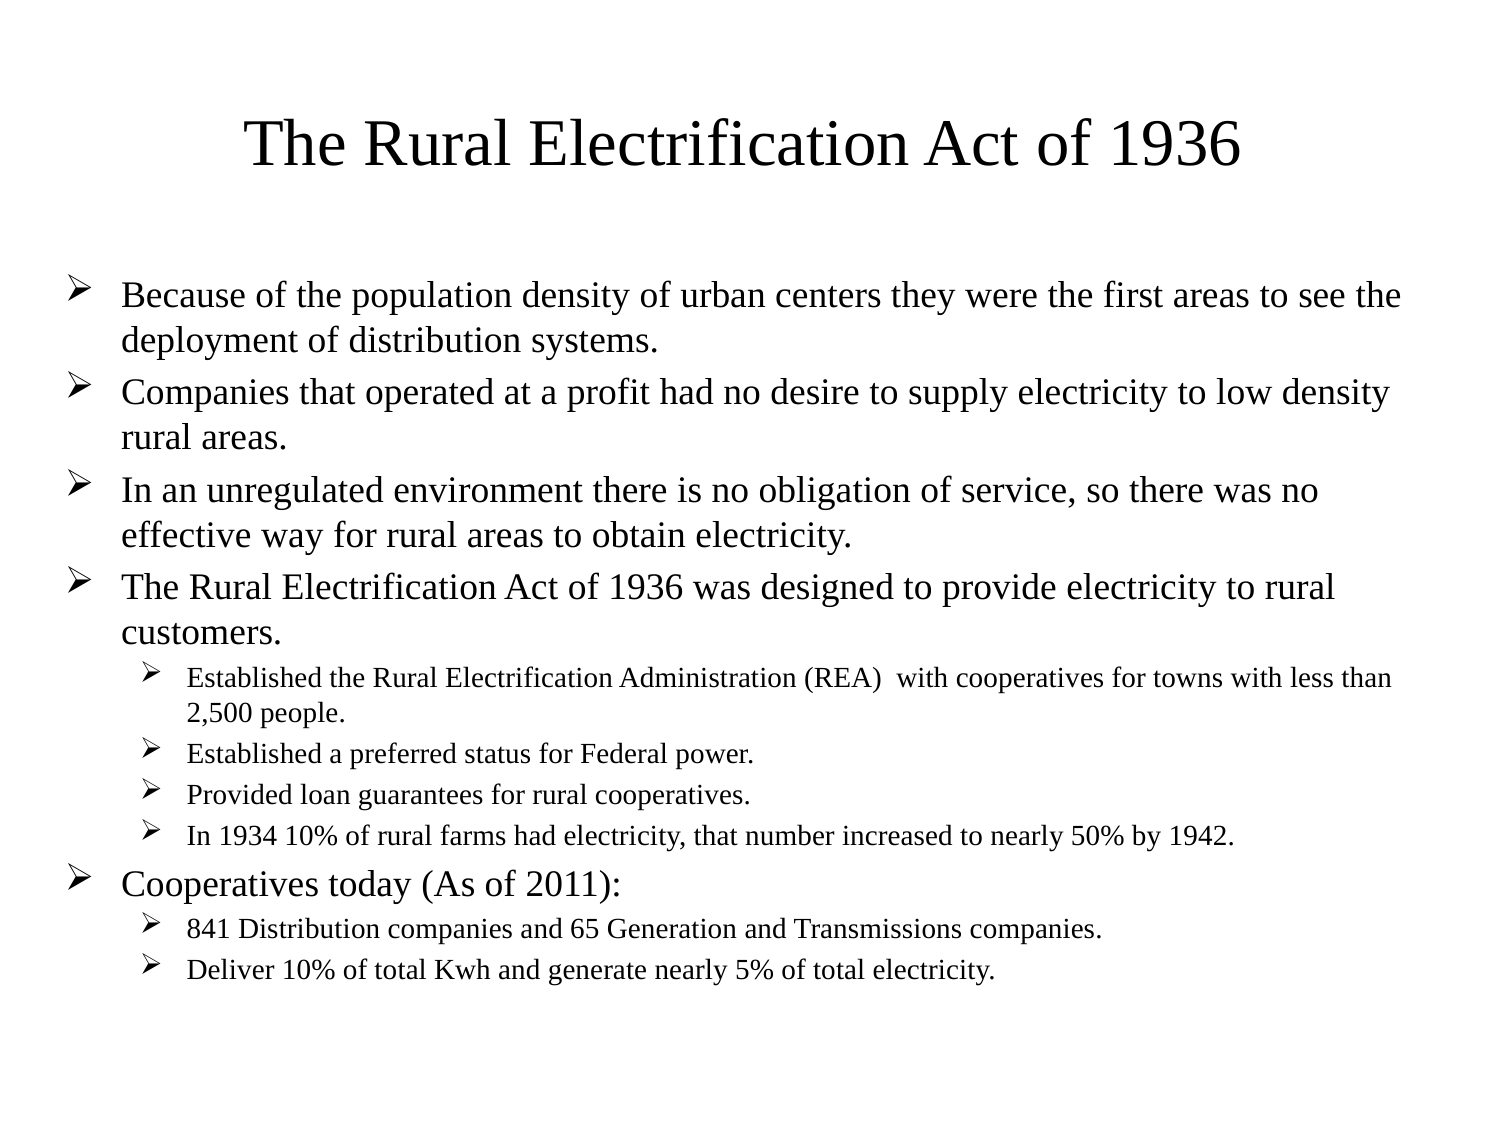

# The Rural Electrification Act of 1936
Because of the population density of urban centers they were the first areas to see the deployment of distribution systems.
Companies that operated at a profit had no desire to supply electricity to low density rural areas.
In an unregulated environment there is no obligation of service, so there was no effective way for rural areas to obtain electricity.
The Rural Electrification Act of 1936 was designed to provide electricity to rural customers.
Established the Rural Electrification Administration (REA)  with cooperatives for towns with less than 2,500 people.
Established a preferred status for Federal power.
Provided loan guarantees for rural cooperatives.
In 1934 10% of rural farms had electricity, that number increased to nearly 50% by 1942.
Cooperatives today (As of 2011):
841 Distribution companies and 65 Generation and Transmissions companies.
Deliver 10% of total Kwh and generate nearly 5% of total electricity.